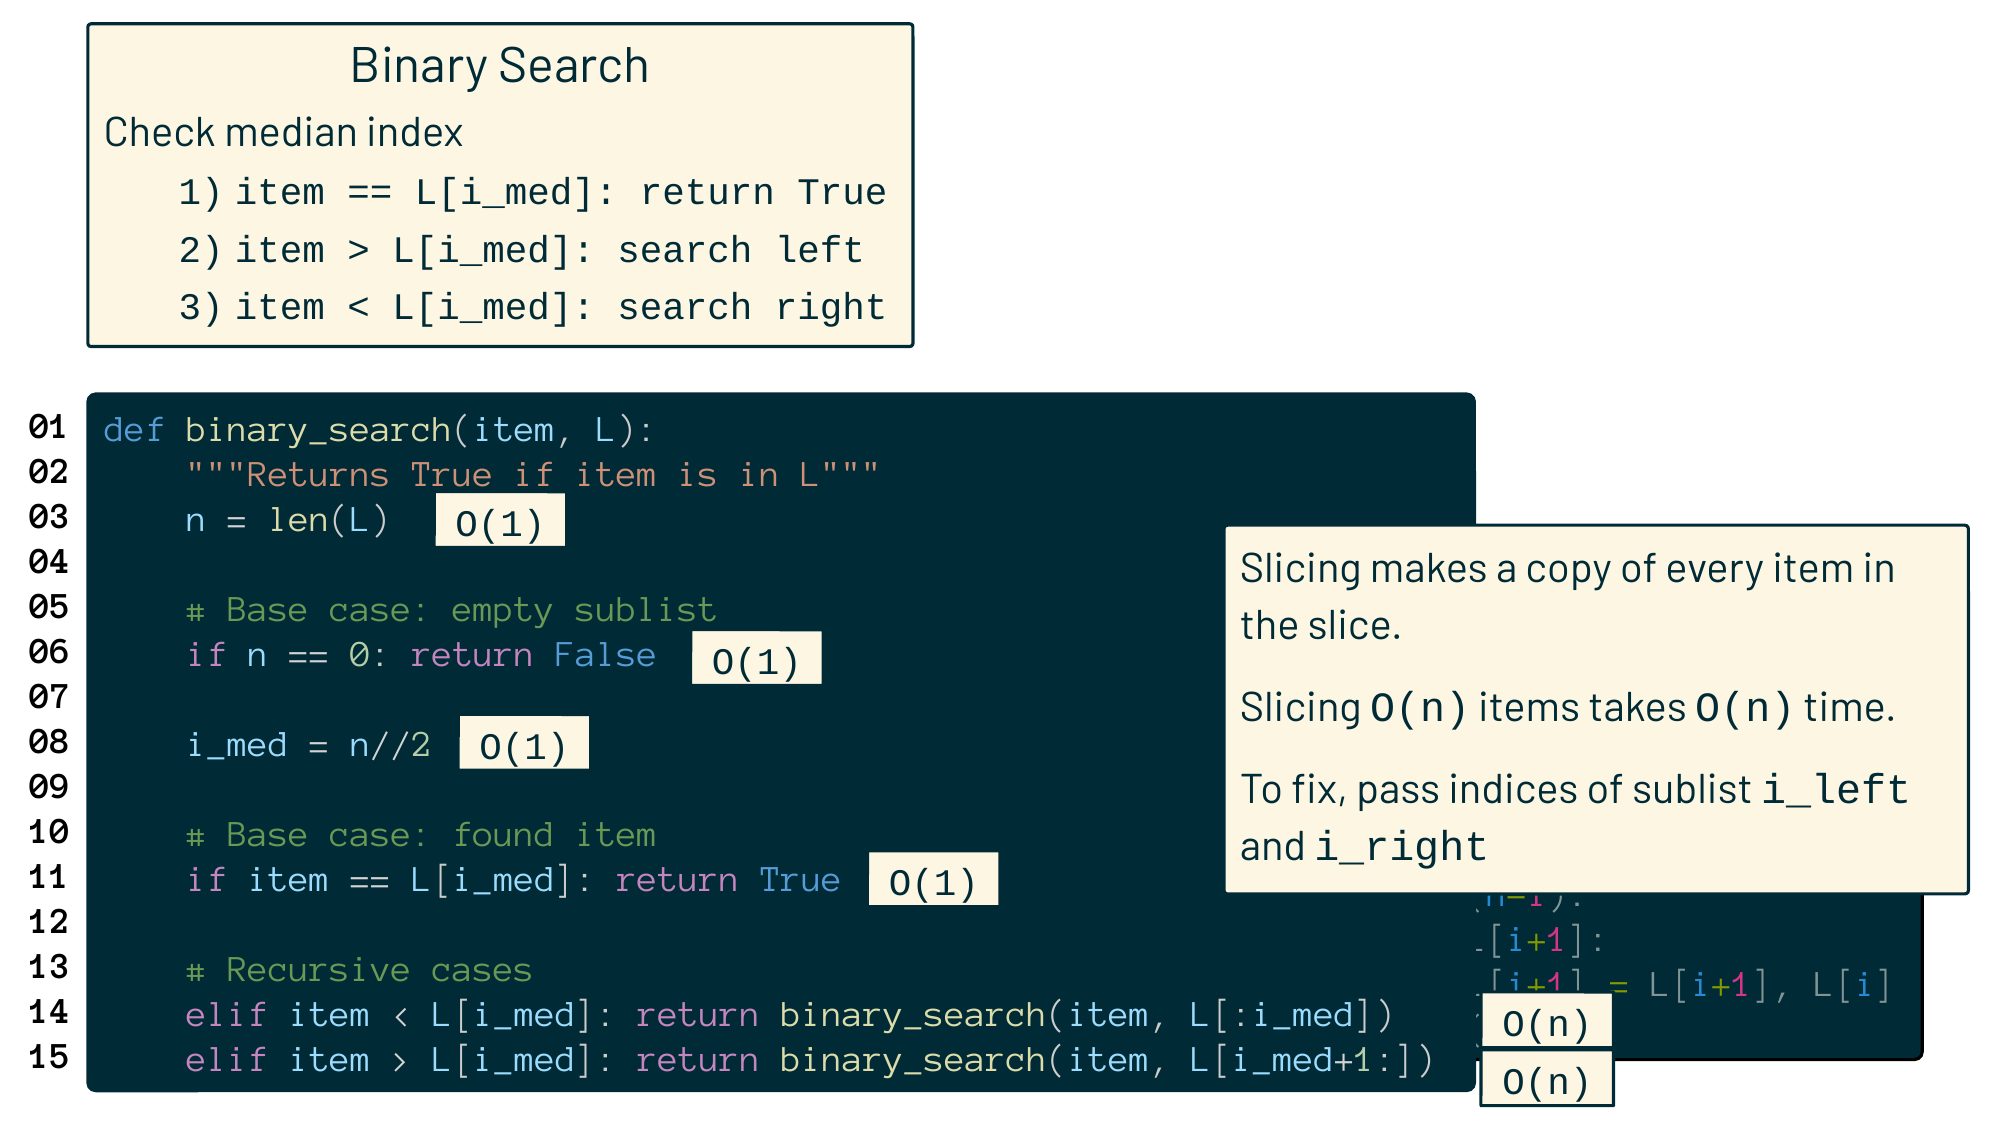

Binary Search
Check median index
item == L[i_med]: return True
item > L[i_med]: search left
item < L[i_med]: search right
01
02
03
04
05
06
07
08
09
10
11
12
13
14
15
def binary_search(item, L):
    """Returns True if item is in L"""
    n = len(L)
    # Base case: empty sublist
    if n == 0: return False
    i_med = n//2
    # Base case: found item
    if item == L[i_med]: return True
    # Recursive cases
    elif item < L[i_med]: return binary_search(item, L[:i_med])
    elif item > L[i_med]: return binary_search(item, L[i_med+1:])

O(1)
Slicing makes a copy of every item in the slice.
Slicing O(n) items takes O(n) time.
To fix, pass indices of sublist i_left and i_right
O(1)
O(1)
O(1)
O(n)
O(n)